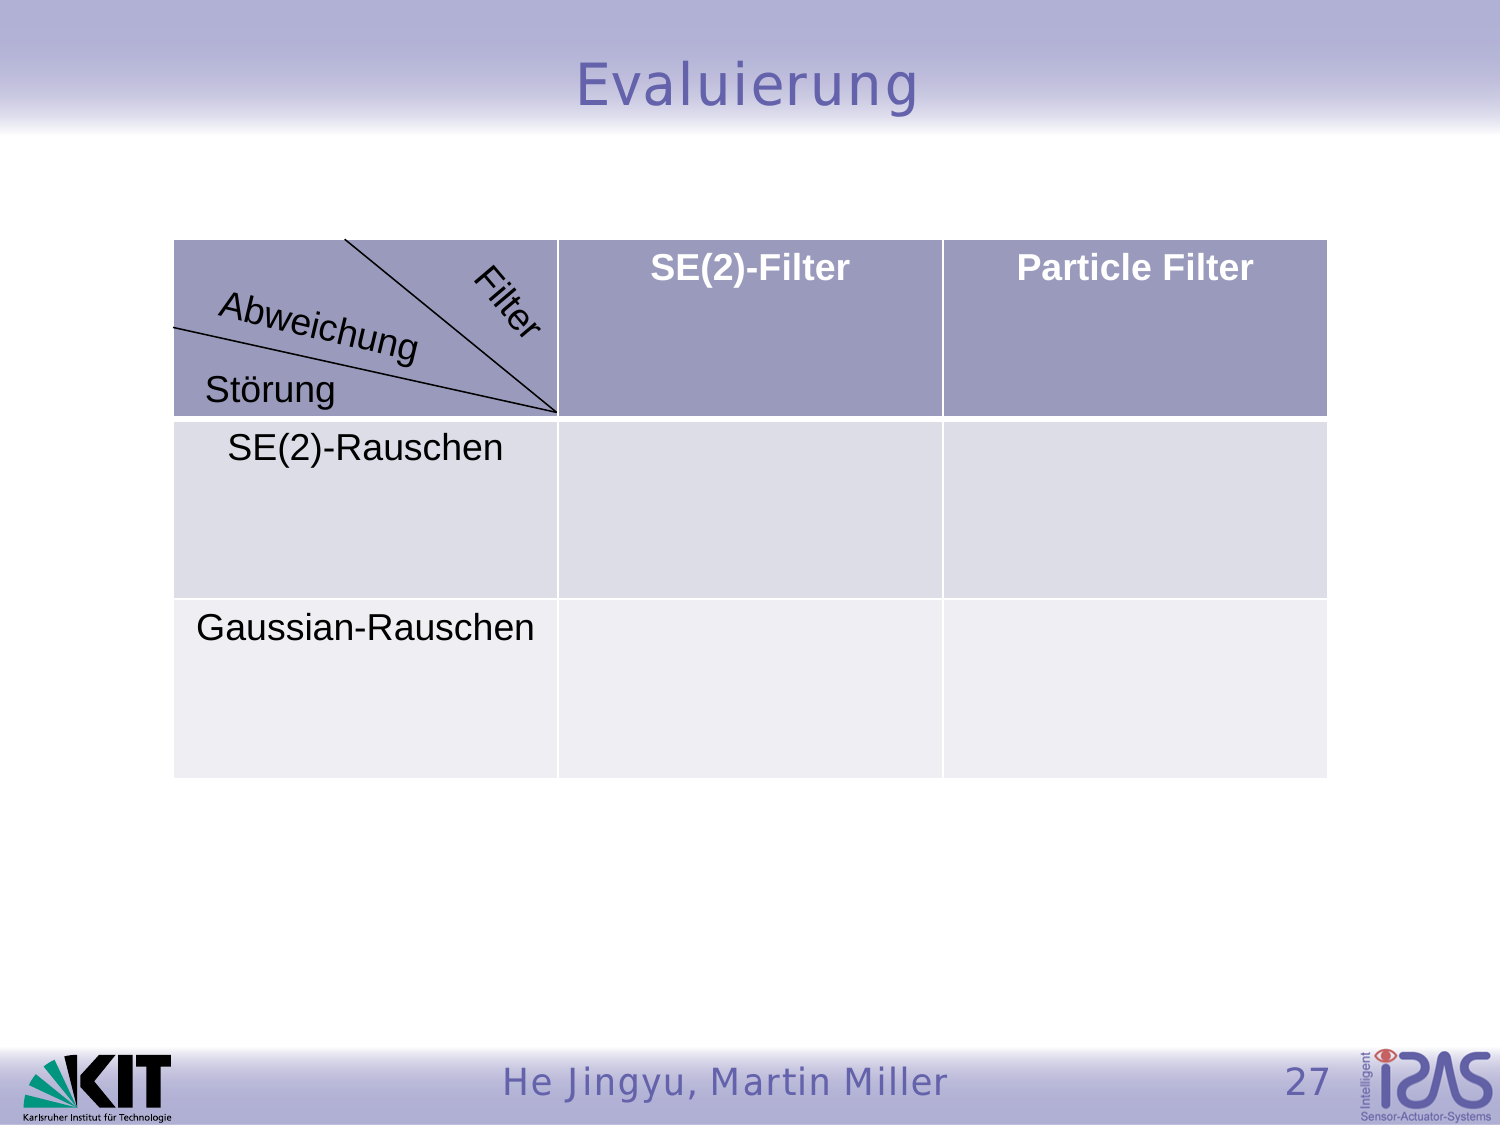

# Evaluierung
|  | SE(2)-Filter | Particle Filter |
| --- | --- | --- |
| SE(2)-Rauschen |  |  |
| Gaussian-Rauschen |  |  |
Filter
Abweichung
Störung
27